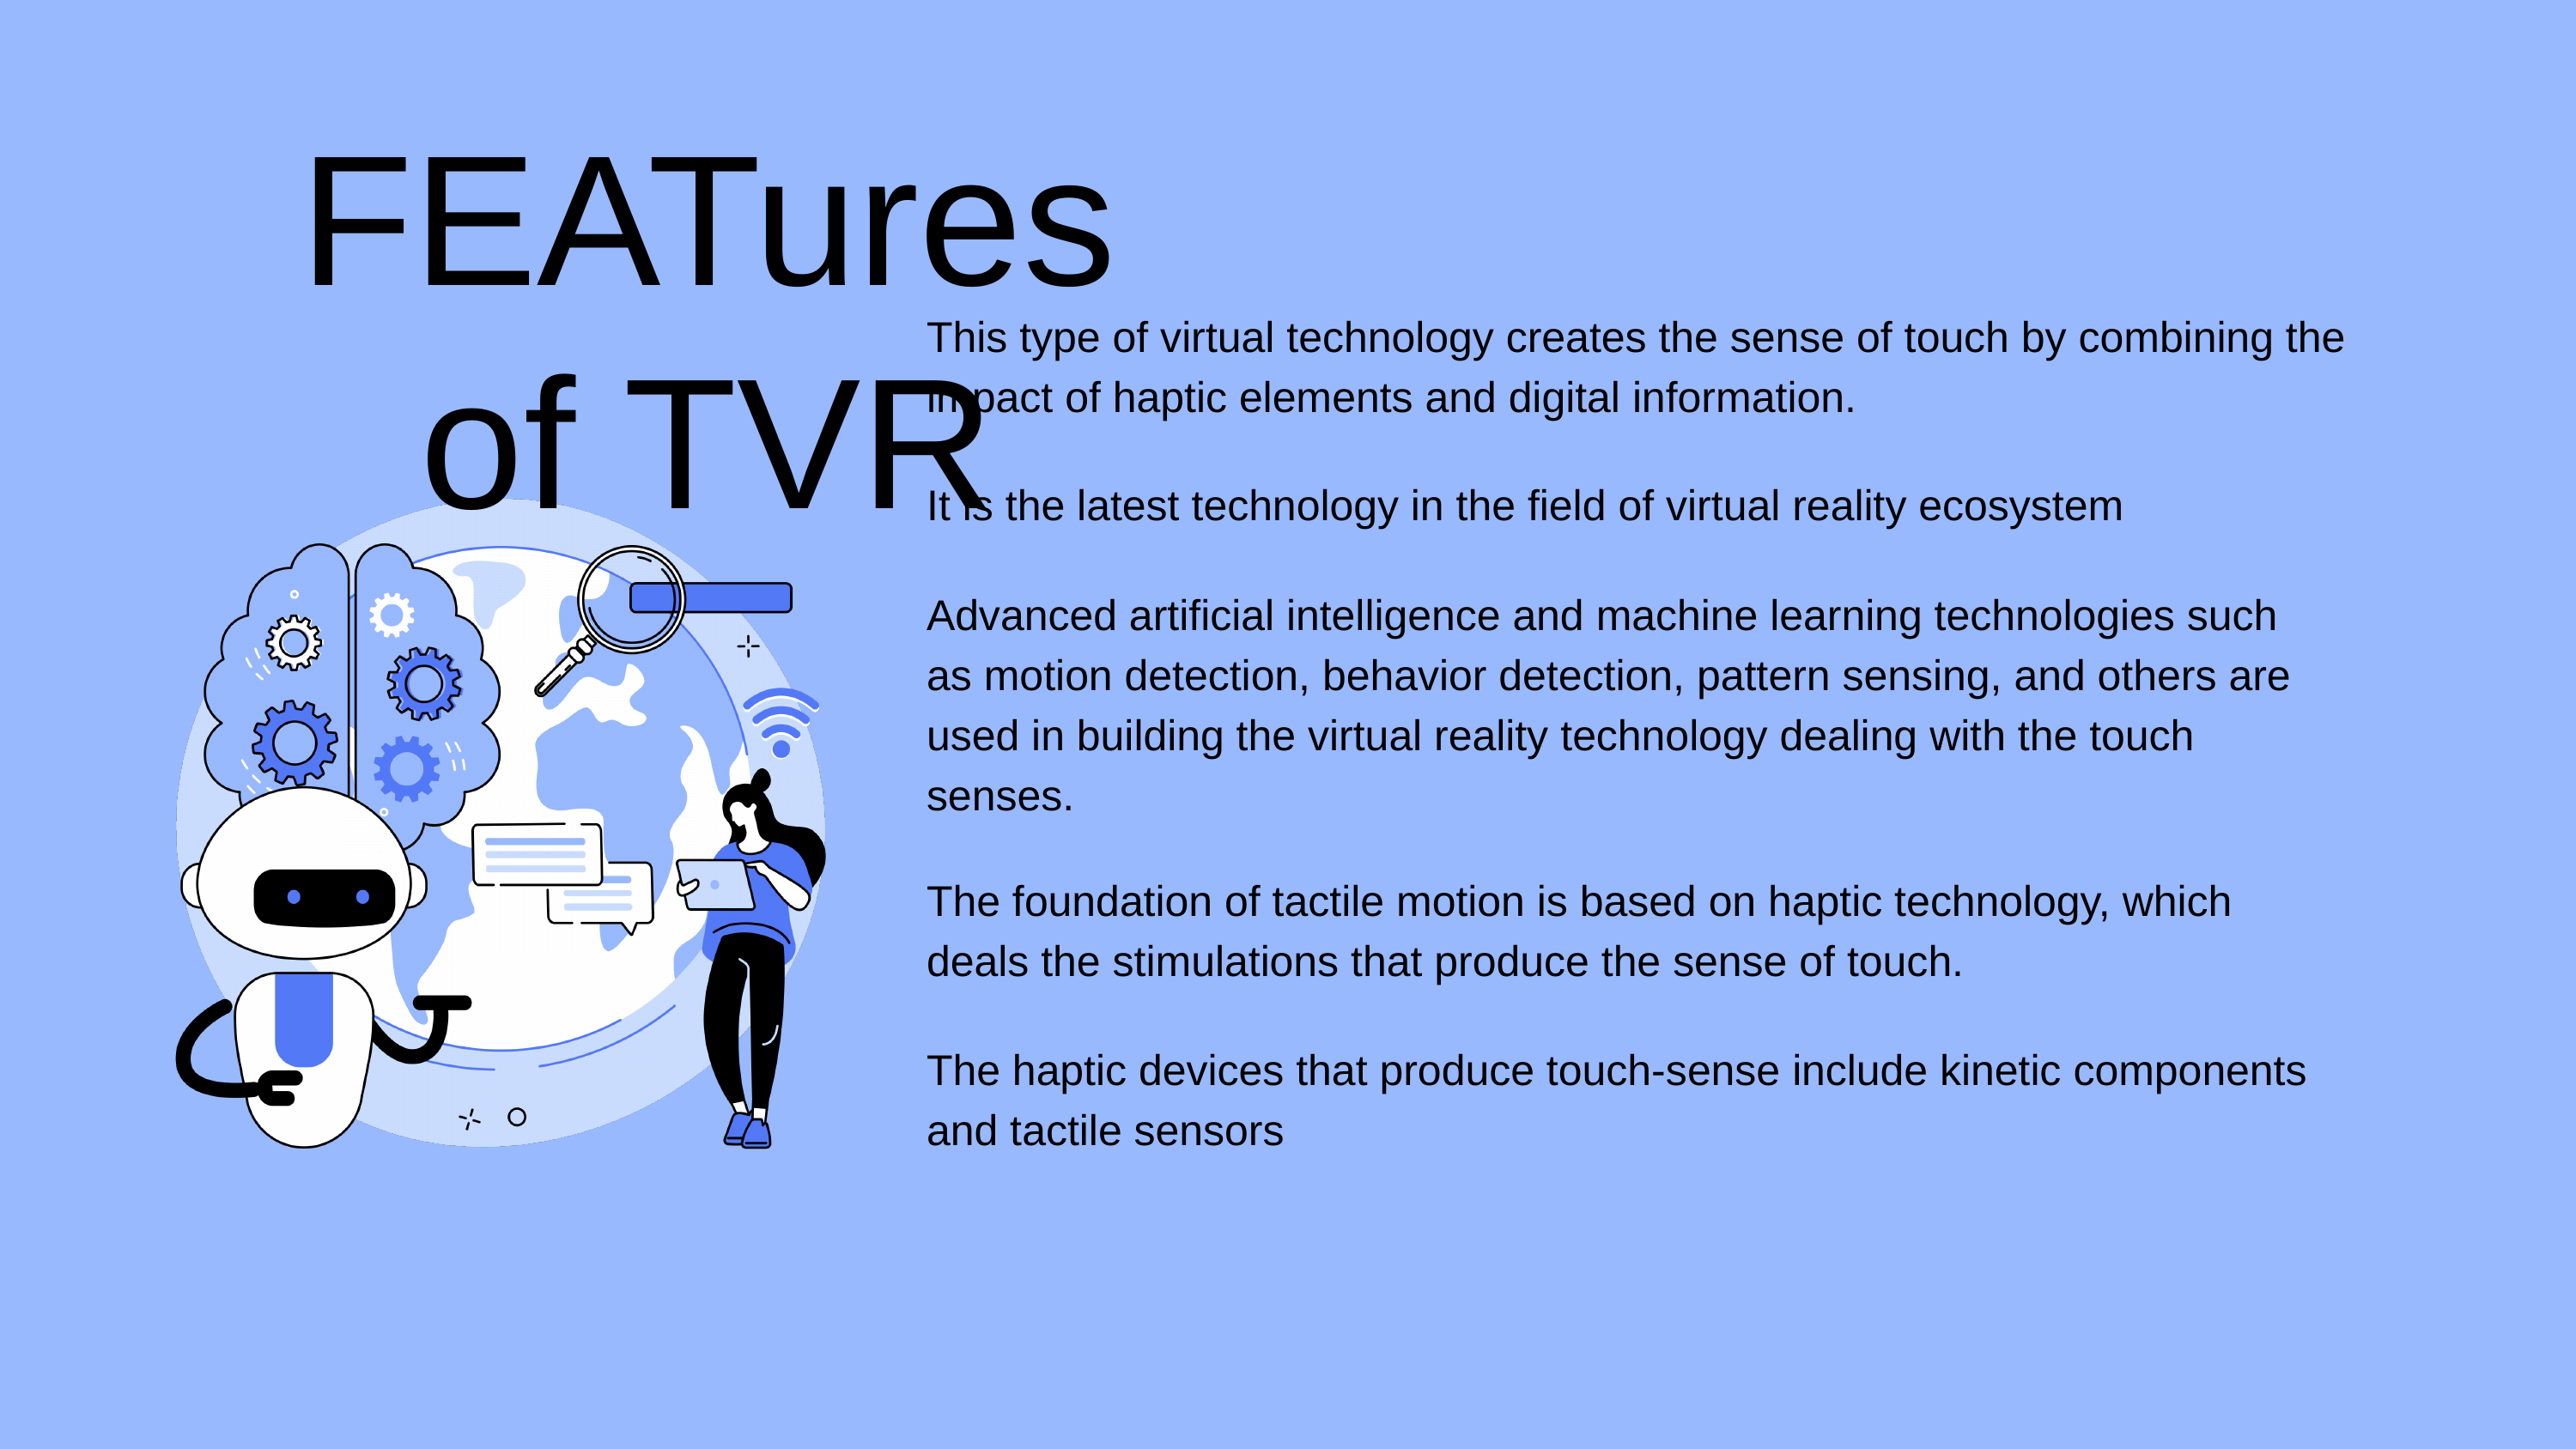

FEATures of TVR
This type of virtual technology creates the sense of touch by combining the impact of haptic elements and digital information.
It is the latest technology in the field of virtual reality ecosystem

Advanced artificial intelligence and machine learning technologies such as motion detection, behavior detection, pattern sensing, and others are used in building the virtual reality technology dealing with the touch senses.
The foundation of tactile motion is based on haptic technology, which deals the stimulations that produce the sense of touch.
The haptic devices that produce touch-sense include kinetic components and tactile sensors